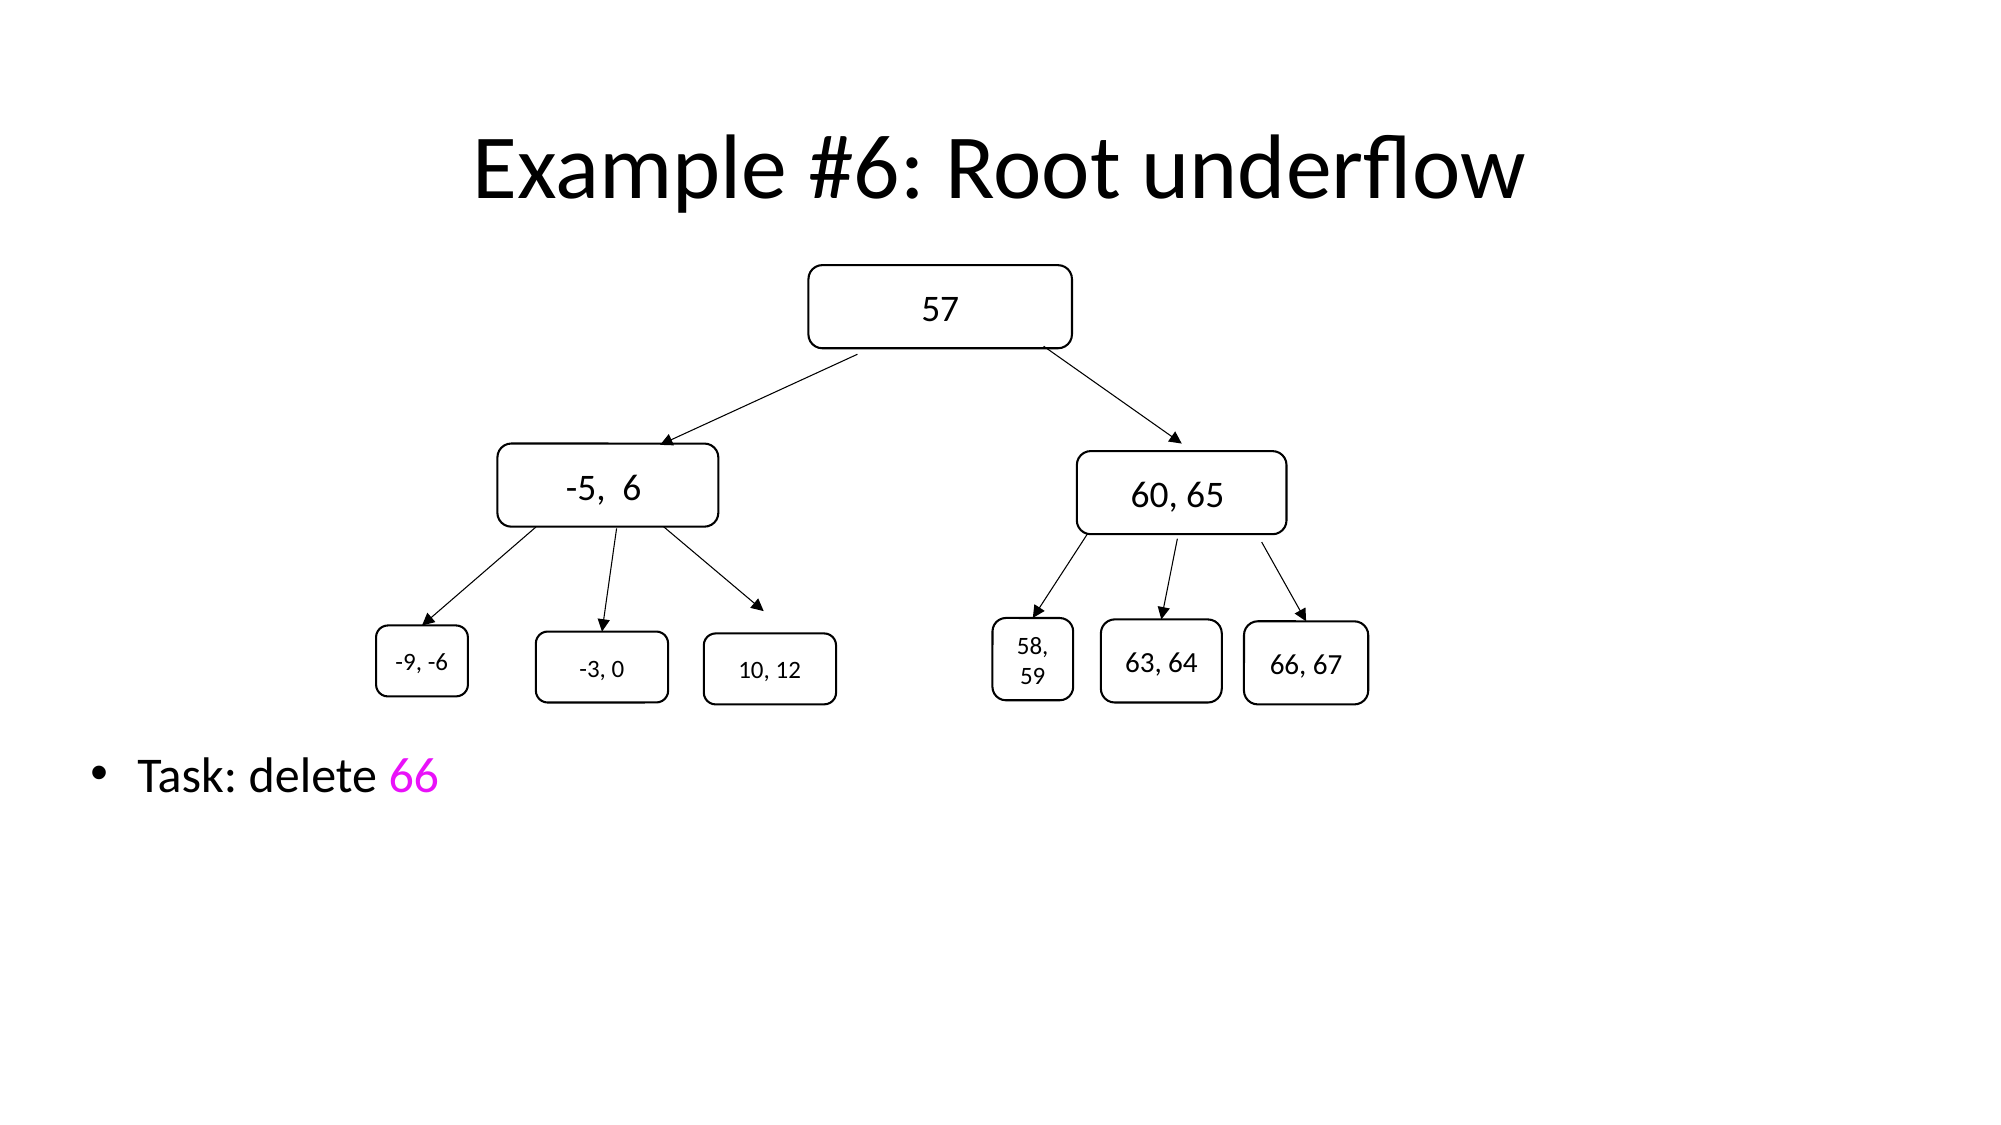

# Example #6: Root underflow
57
-5,  6
60, 65
58, 59
63, 64
66, 67
-9, -6
-3, 0
10, 12
Task: delete 66